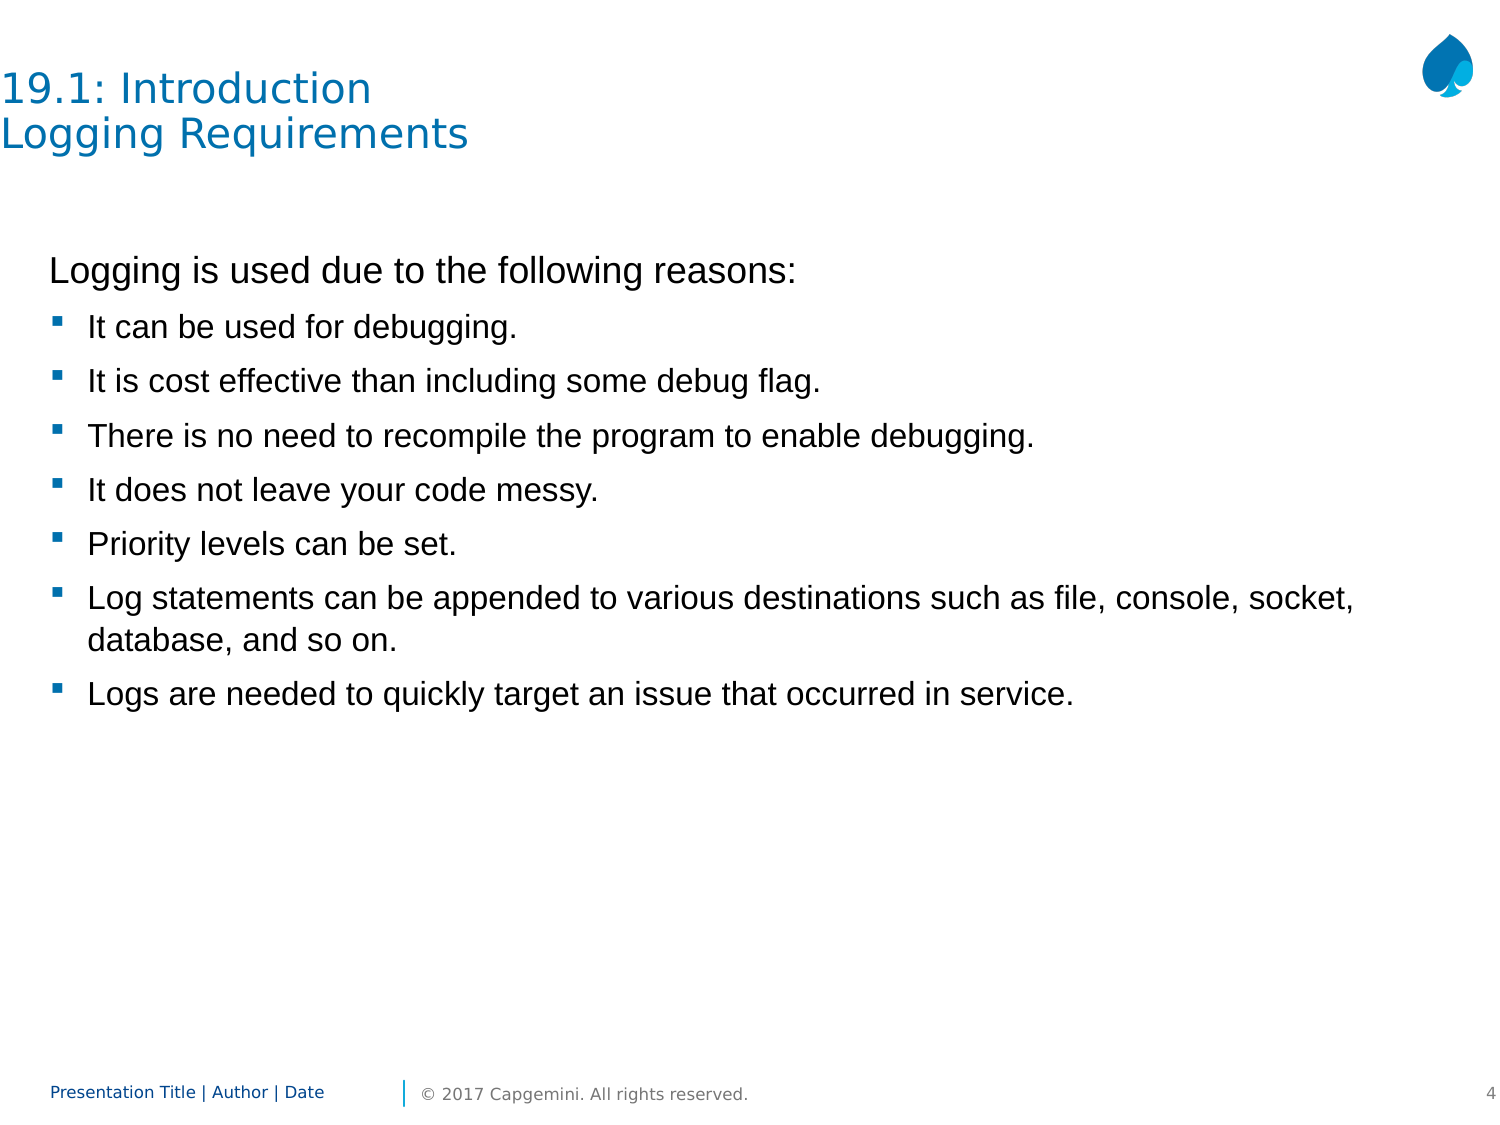

19.1: Introduction
Logging Requirements
Logging is used due to the following reasons:
It can be used for debugging.
It is cost effective than including some debug flag.
There is no need to recompile the program to enable debugging.
It does not leave your code messy.
Priority levels can be set.
Log statements can be appended to various destinations such as file, console, socket, database, and so on.
Logs are needed to quickly target an issue that occurred in service.